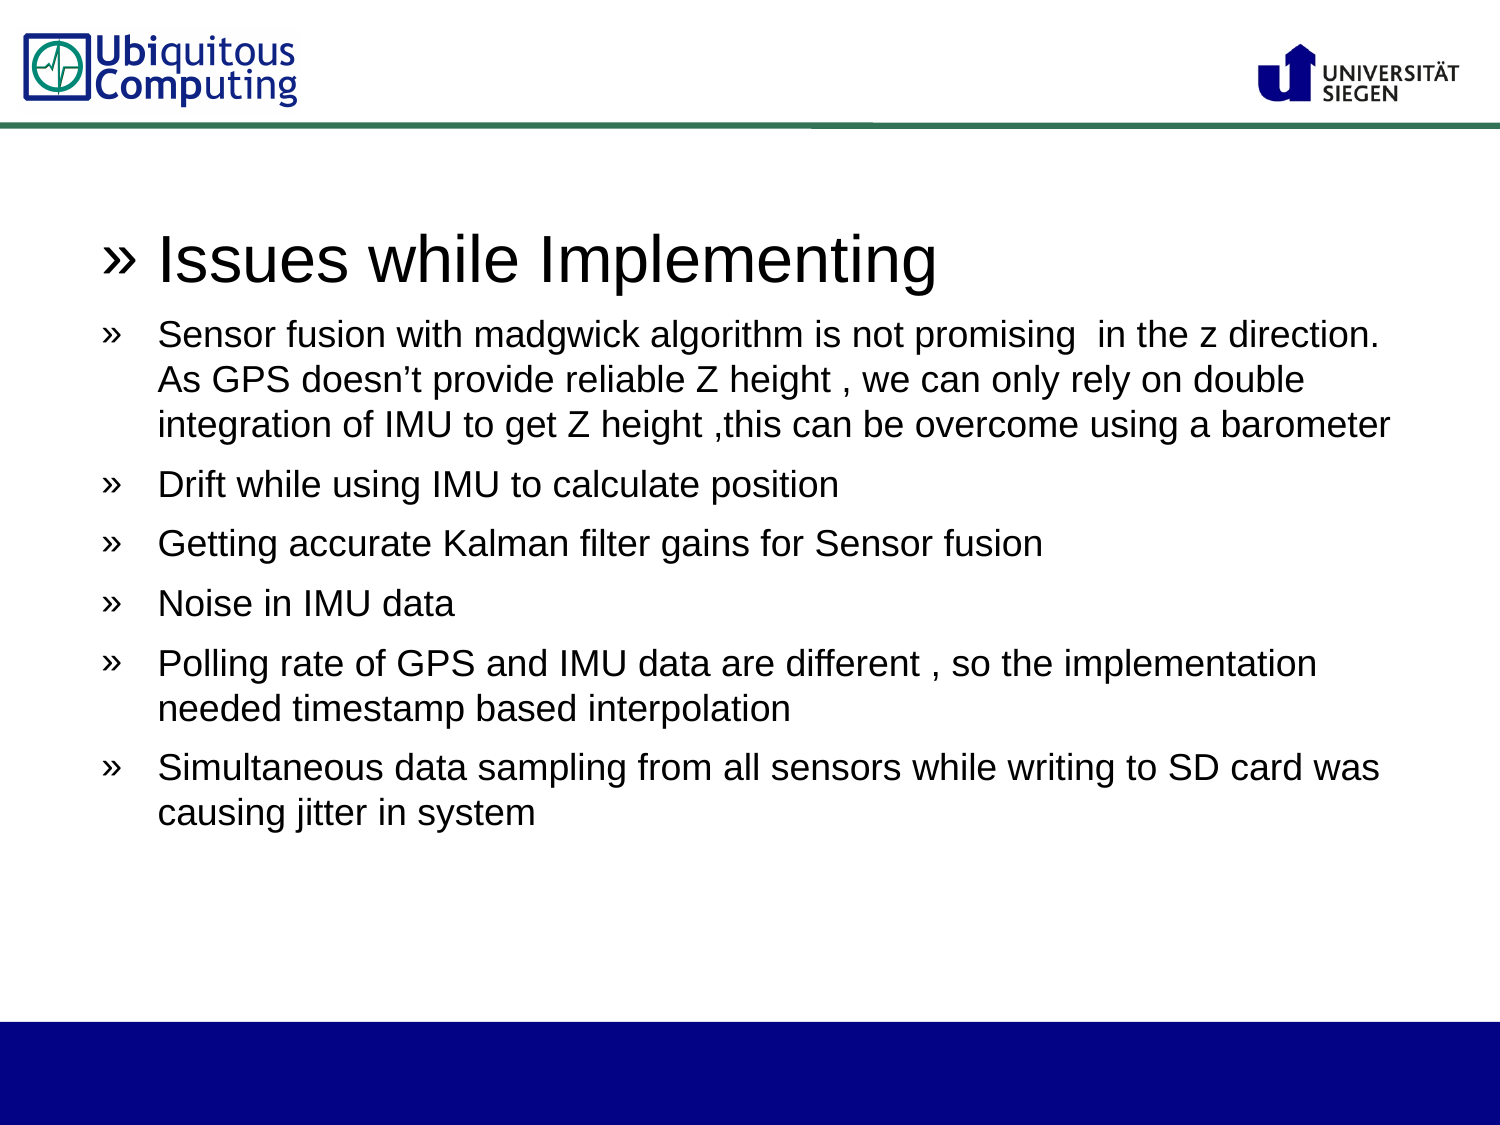

Issues while Implementing
Sensor fusion with madgwick algorithm is not promising  in the z direction. As GPS doesn’t provide reliable Z height , we can only rely on double integration of IMU to get Z height ,this can be overcome using a barometer
Drift while using IMU to calculate position
Getting accurate Kalman filter gains for Sensor fusion
Noise in IMU data
Polling rate of GPS and IMU data are different , so the implementation needed timestamp based interpolation
Simultaneous data sampling from all sensors while writing to SD card was causing jitter in system